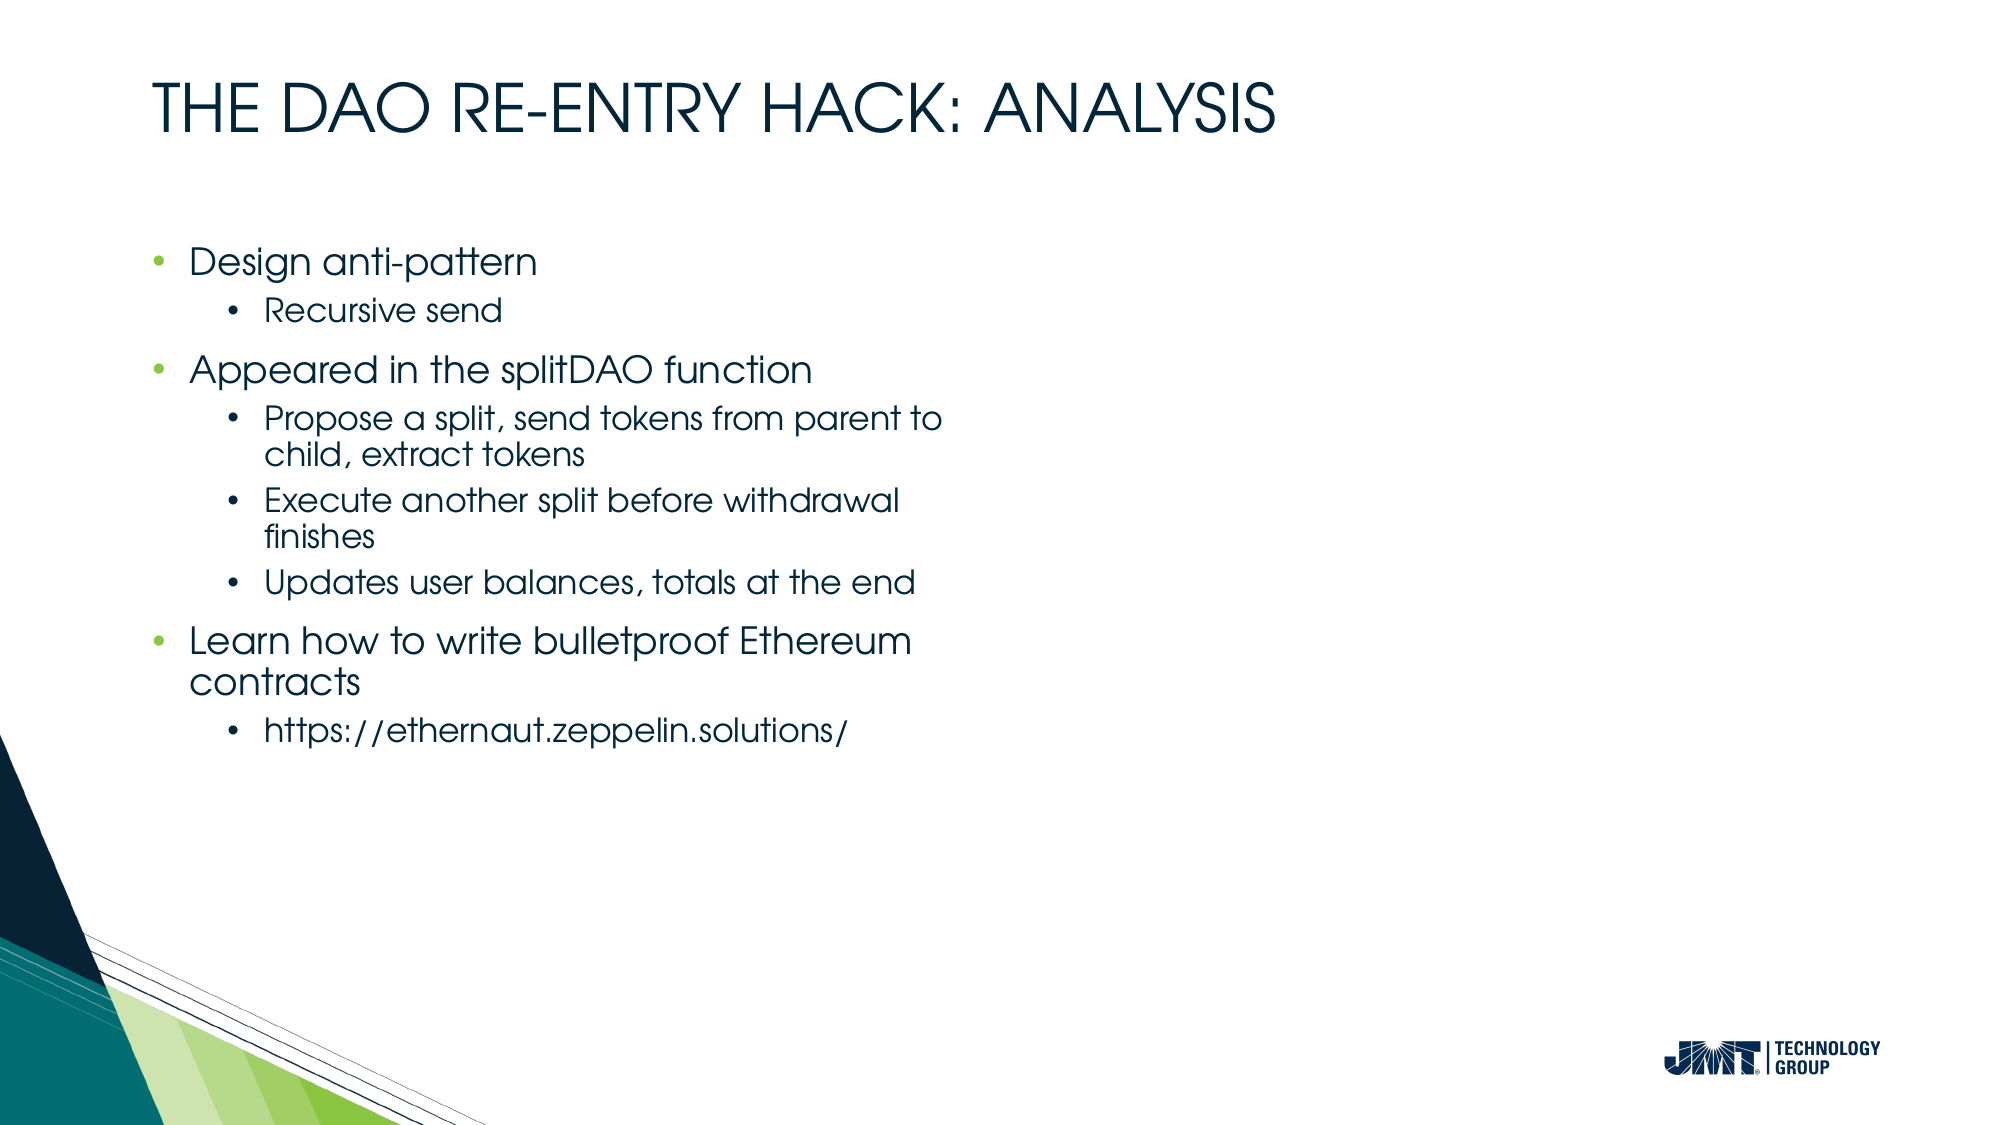

# The DAO Re-entry Hack: Analysis
Design anti-pattern
Recursive send
Appeared in the splitDAO function
Propose a split, send tokens from parent to child, extract tokens
Execute another split before withdrawal finishes
Updates user balances, totals at the end
Learn how to write bulletproof Ethereum contracts
https://ethernaut.zeppelin.solutions/